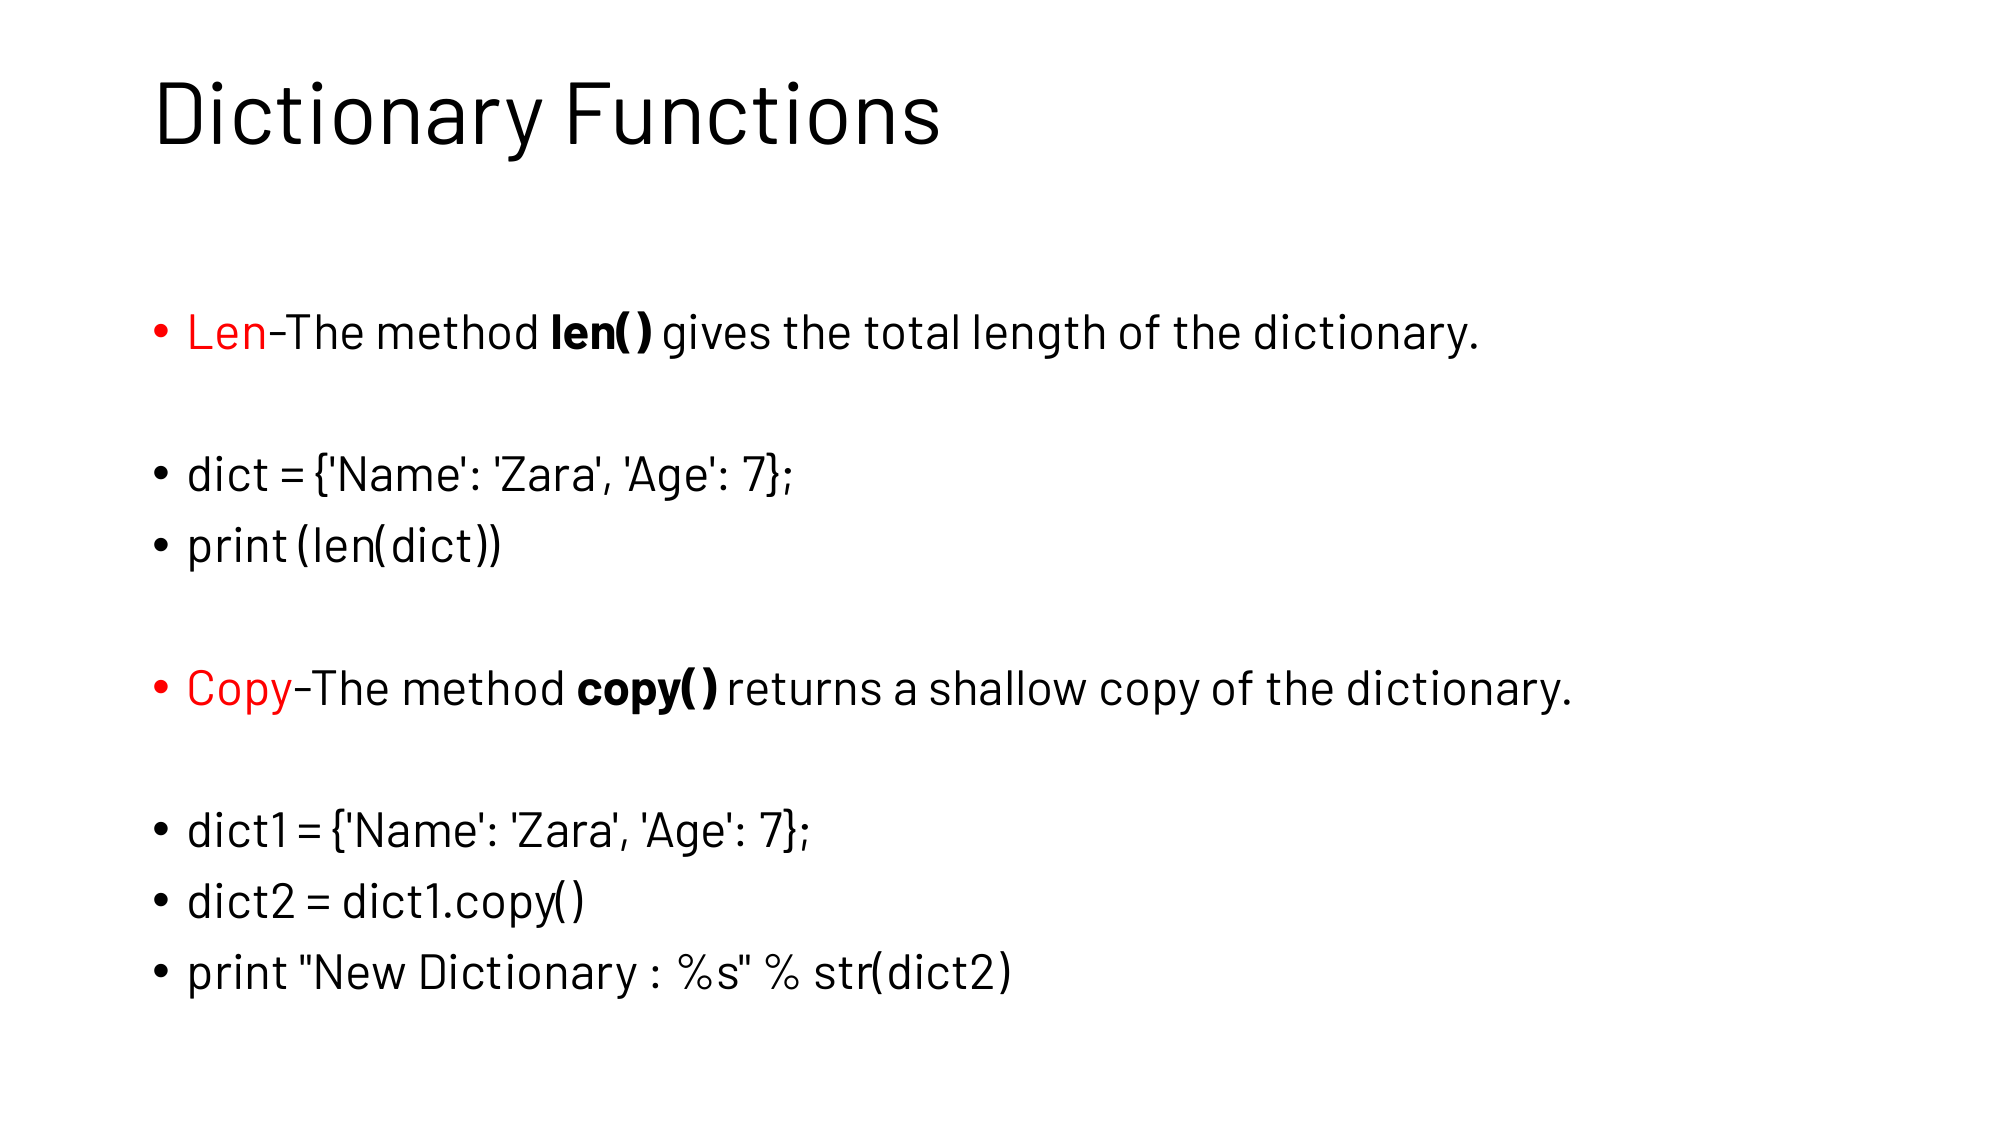

# Dictionary Functions
Len-The method len() gives the total length of the dictionary.

dict = {'Name': 'Zara', 'Age': 7};
print (len(dict))

Copy-The method copy() returns a shallow copy of the dictionary.

dict1 = {'Name': 'Zara', 'Age': 7};
dict2 = dict1.copy()
print "New Dictionary : %s" % str(dict2)